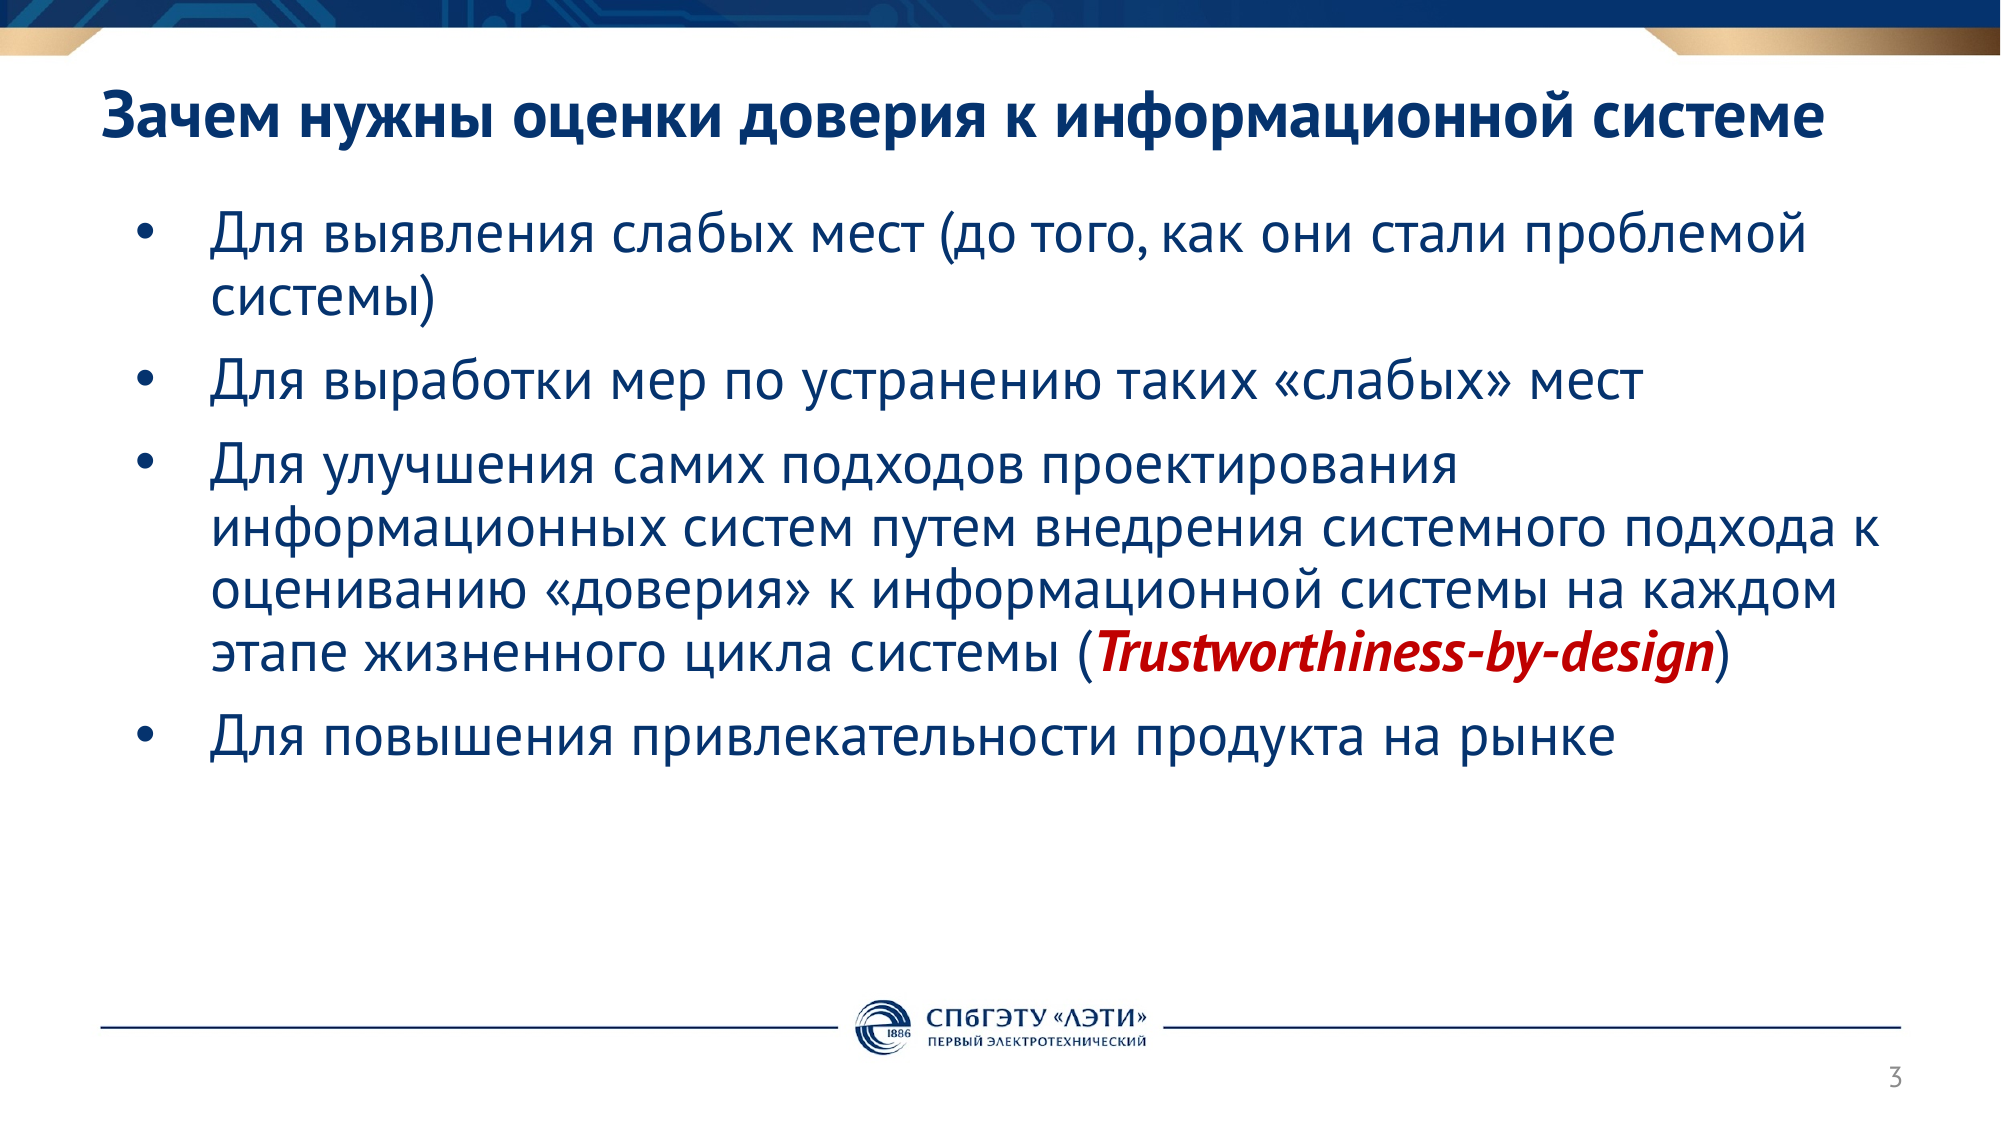

# Зачем нужны оценки доверия к информационной системе
Для выявления слабых мест (до того, как они стали проблемой системы)
Для выработки мер по устранению таких «слабых» мест
Для улучшения самих подходов проектирования информационных систем путем внедрения системного подхода к оцениванию «доверия» к информационной системы на каждом этапе жизненного цикла системы (Trustworthiness-by-design)
Для повышения привлекательности продукта на рынке

3